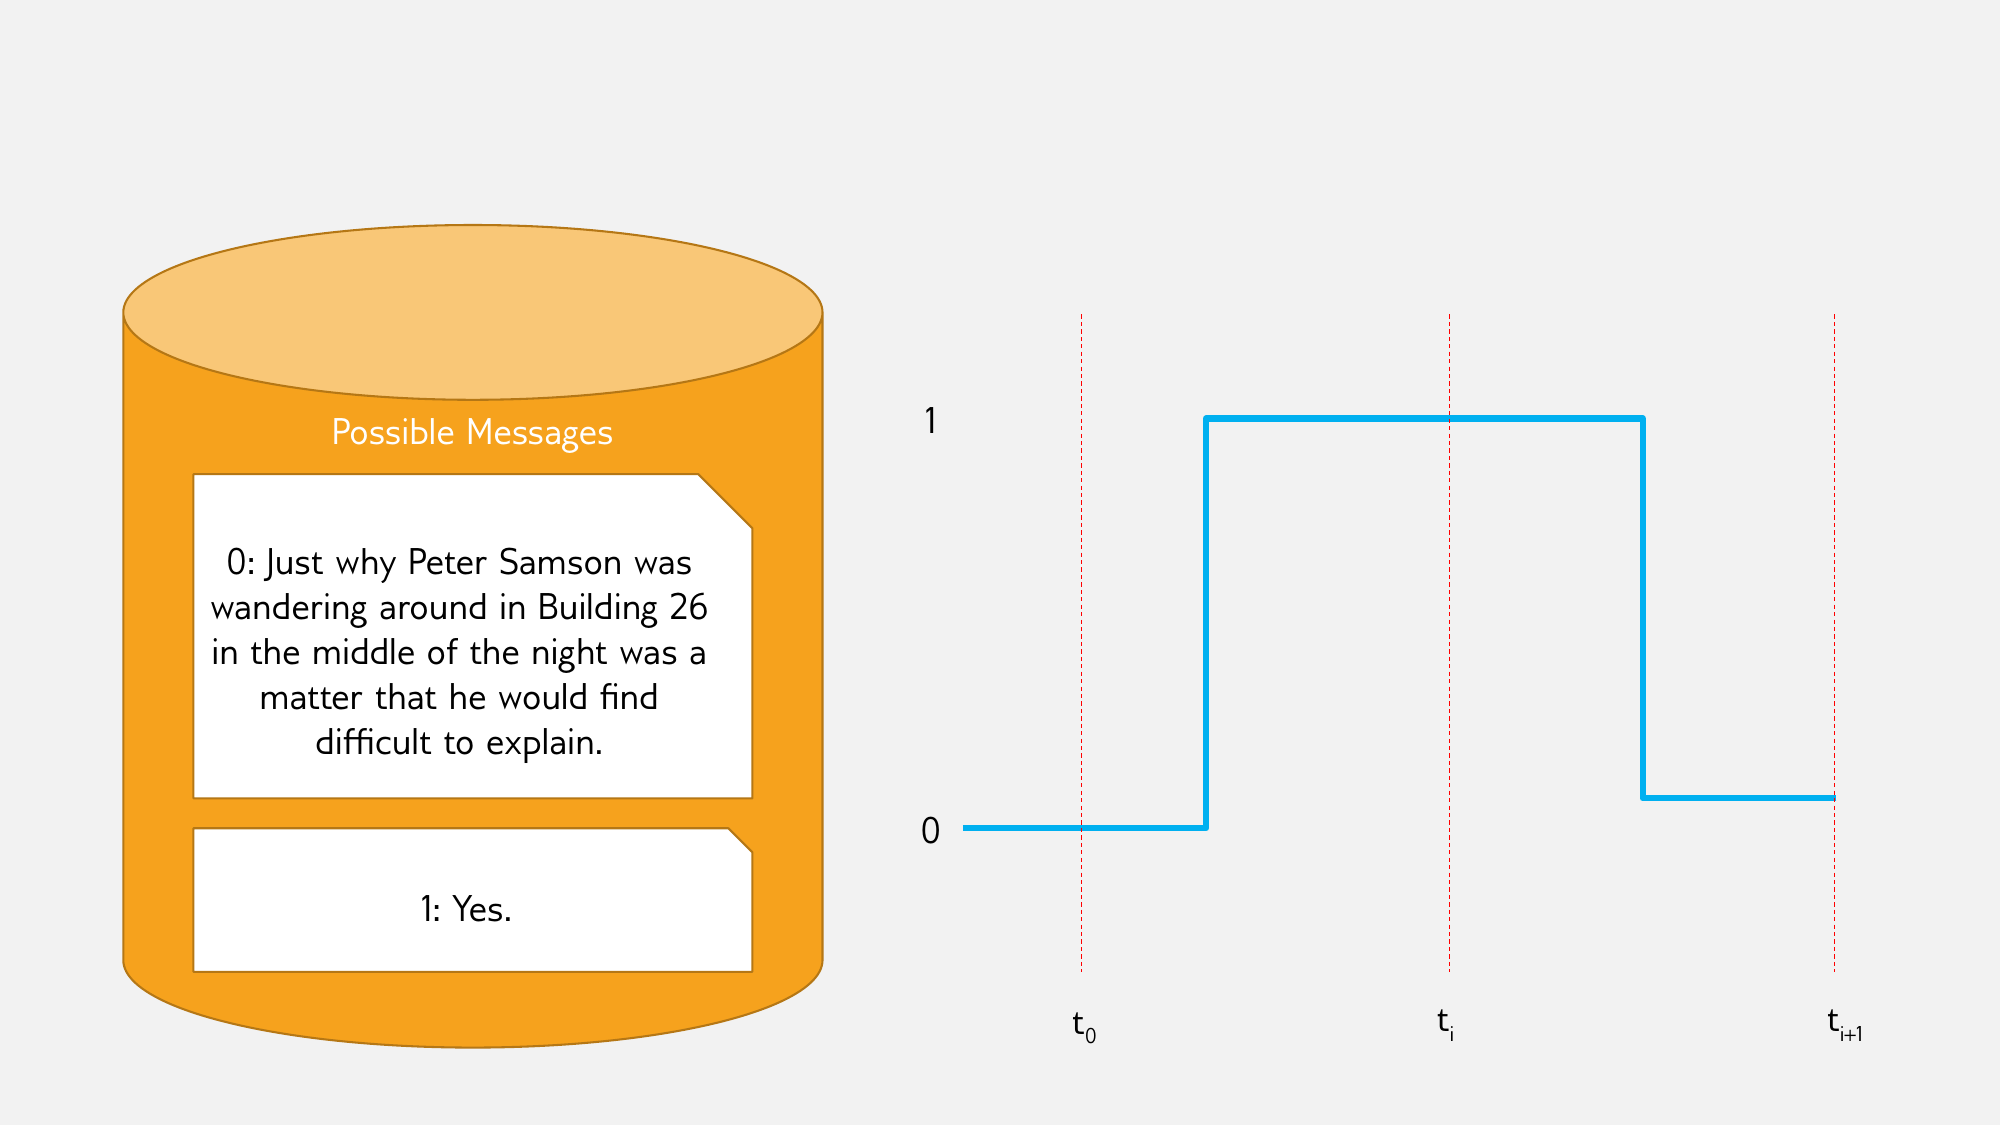

Possible Messages
0: Just why Peter Samson was wandering around in Building 26 in the middle of the night was a matter that he would find difficult to explain.
1: Yes.
1
0
ti
ti+1
t0